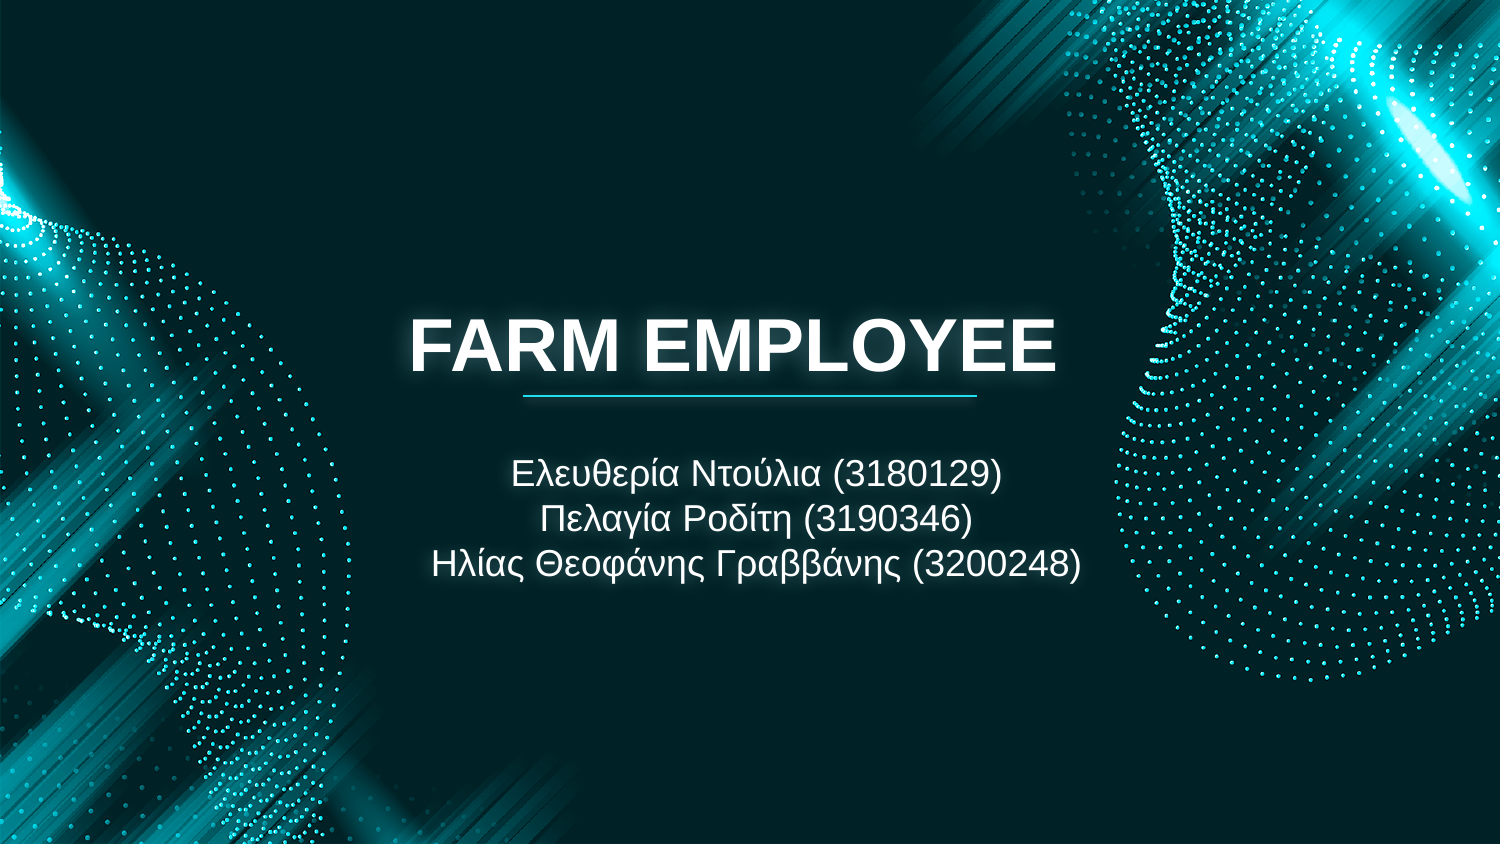

# FARM EMPLOYEE
Ελευθερία Ντούλια (3180129)
Πελαγία Ροδίτη (3190346)
Ηλίας Θεοφάνης Γραββάνης (3200248)